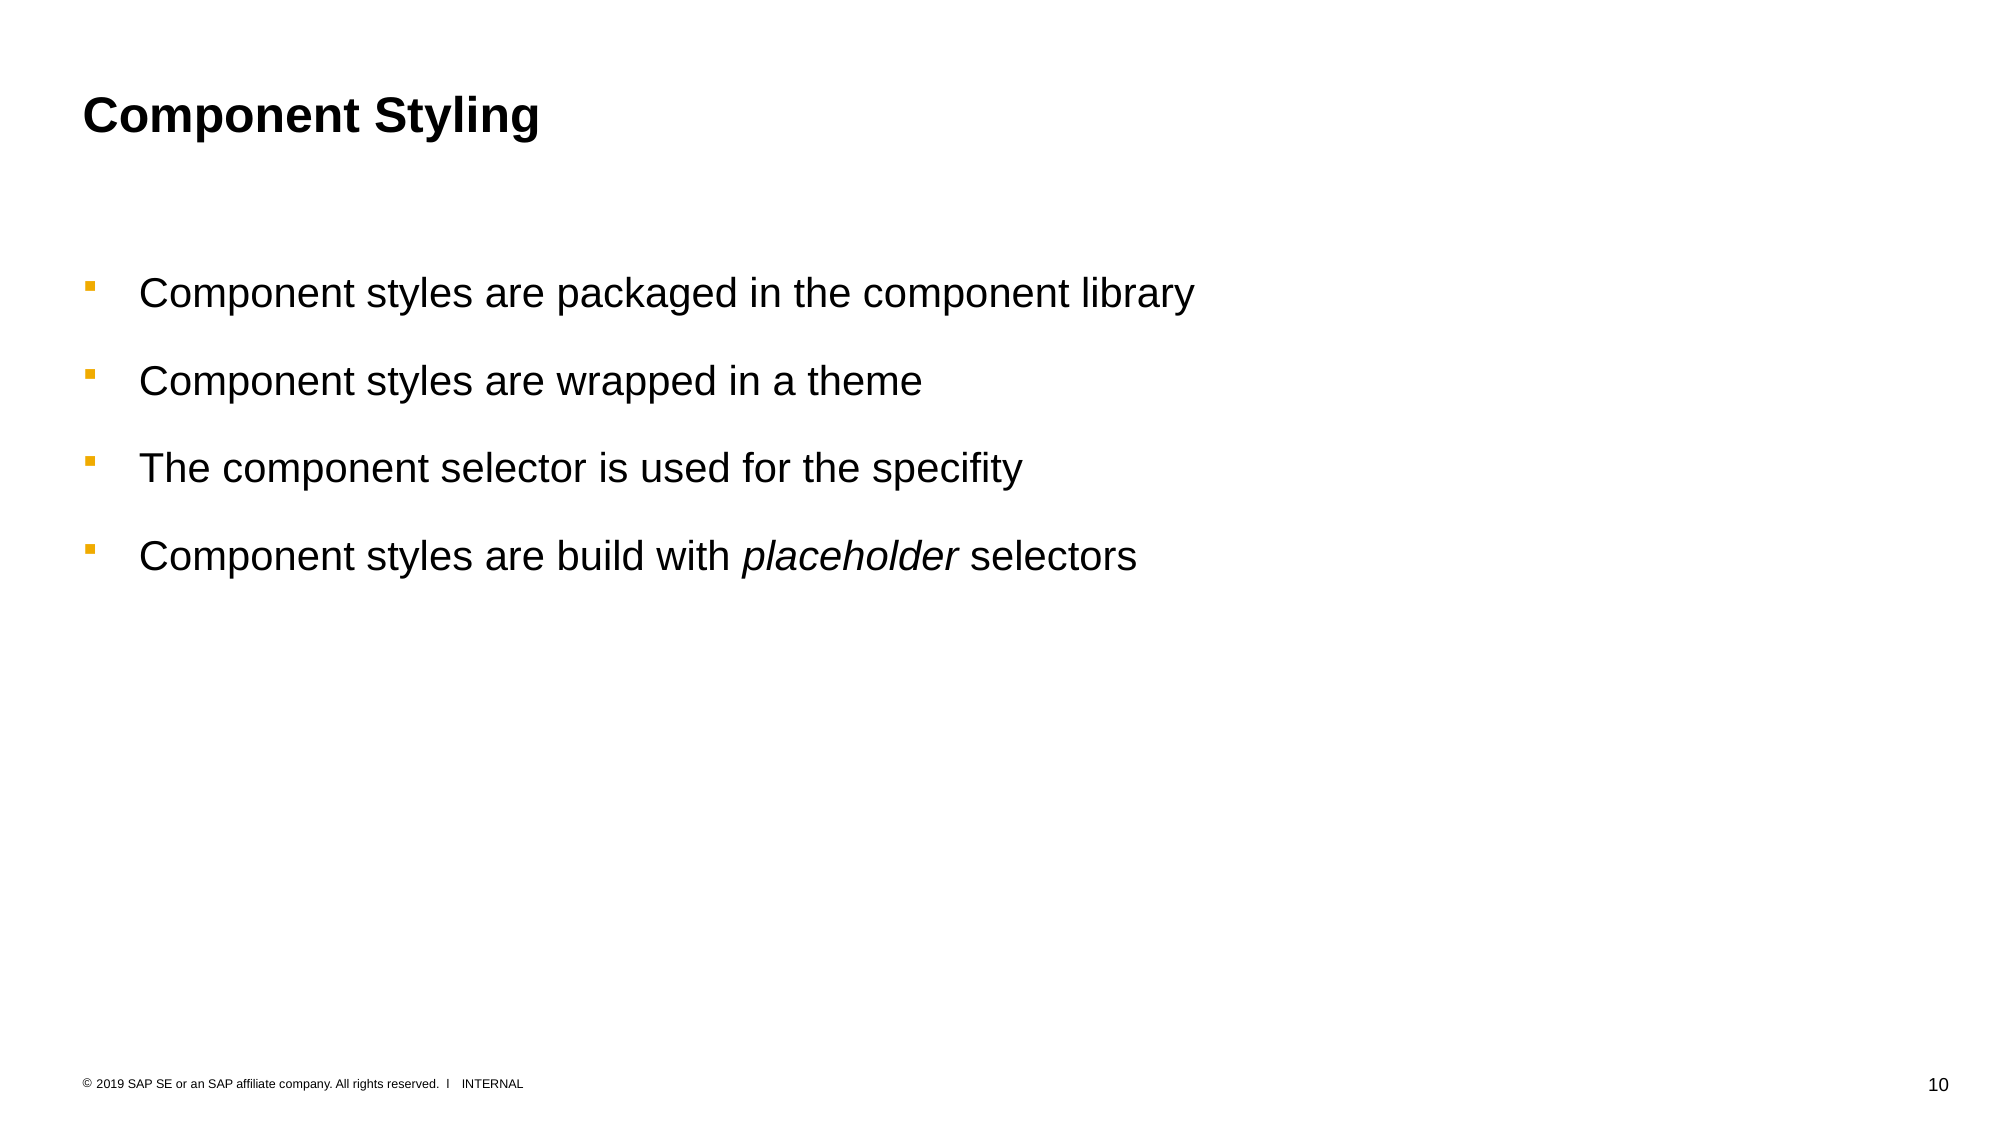

# Component Styling
Component styles are packaged in the component library
Component styles are wrapped in a theme
The component selector is used for the specifity
Component styles are build with placeholder selectors